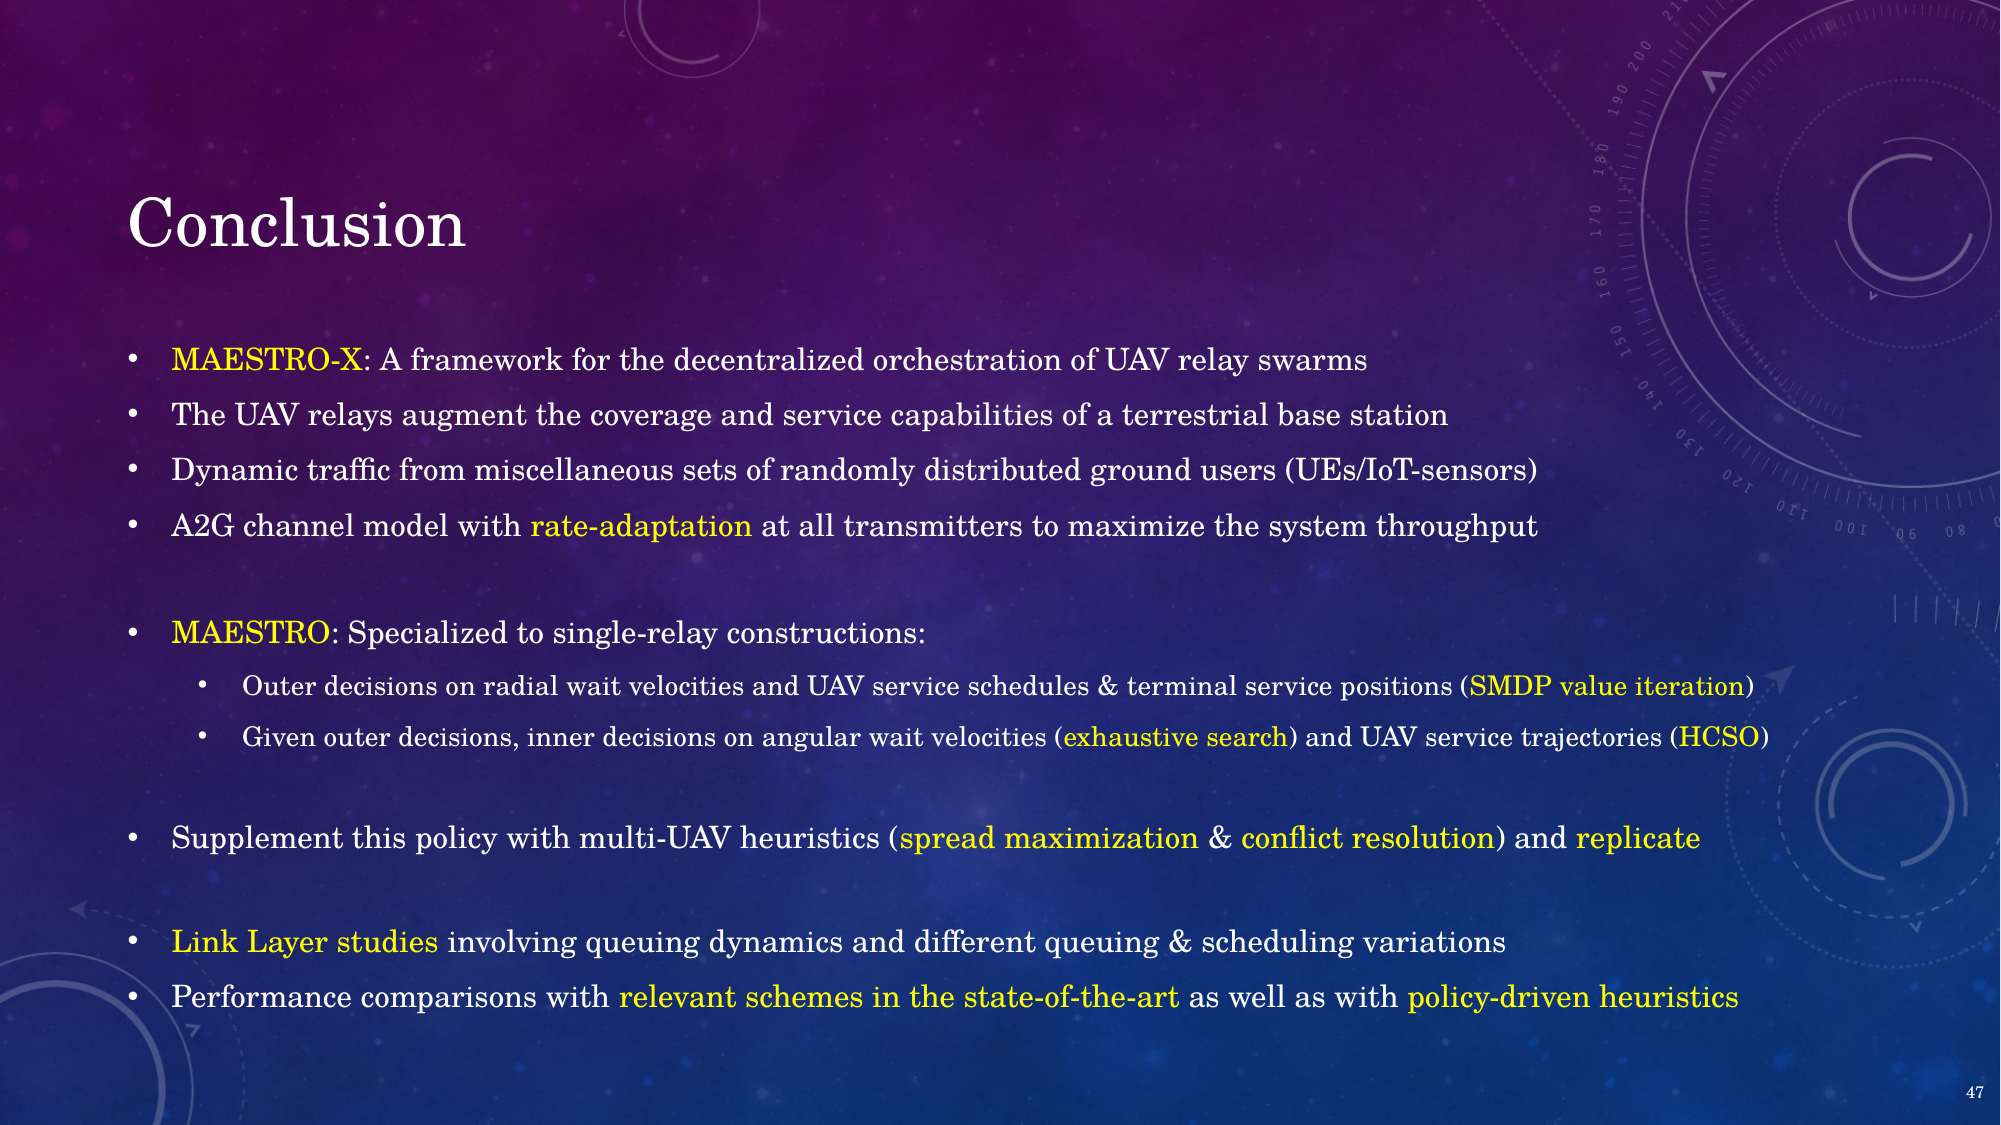

# Conclusion
MAESTRO-X: A framework for the decentralized orchestration of UAV relay swarms
The UAV relays augment the coverage and service capabilities of a terrestrial base station
Dynamic traffic from miscellaneous sets of randomly distributed ground users (UEs/IoT-sensors)
A2G channel model with rate-adaptation at all transmitters to maximize the system throughput

MAESTRO: Specialized to single-relay constructions:
Outer decisions on radial wait velocities and UAV service schedules & terminal service positions (SMDP value iteration)
Given outer decisions, inner decisions on angular wait velocities (exhaustive search) and UAV service trajectories (HCSO)

Supplement this policy with multi-UAV heuristics (spread maximization & conflict resolution) and replicate

Link Layer studies involving queuing dynamics and different queuing & scheduling variations
Performance comparisons with relevant schemes in the state-of-the-art as well as with policy-driven heuristics
47